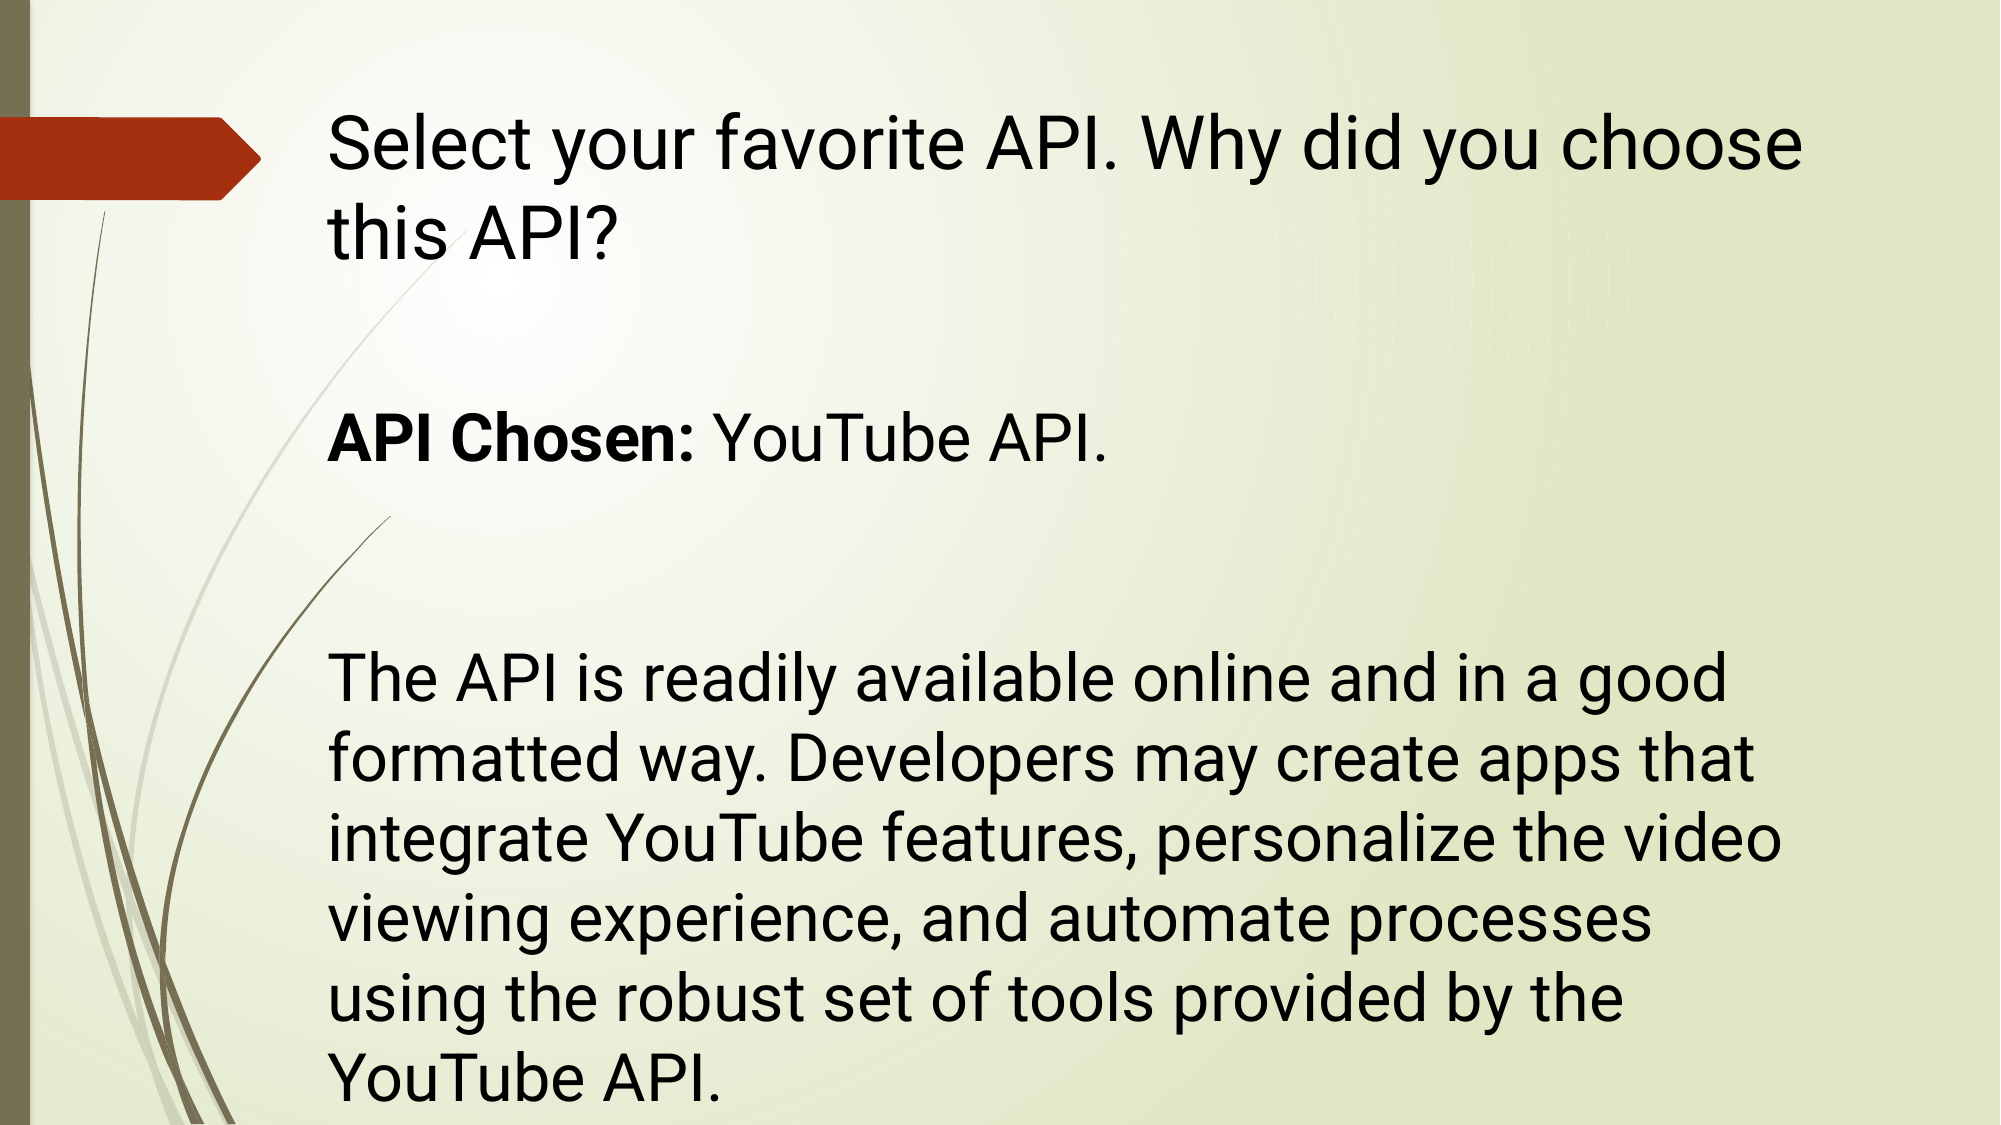

Select your favorite API. Why did you choose this API?
API Chosen: YouTube API.

The API is readily available online and in a good formatted way. Developers may create apps that integrate YouTube features, personalize the video viewing experience, and automate processes using the robust set of tools provided by the YouTube API.